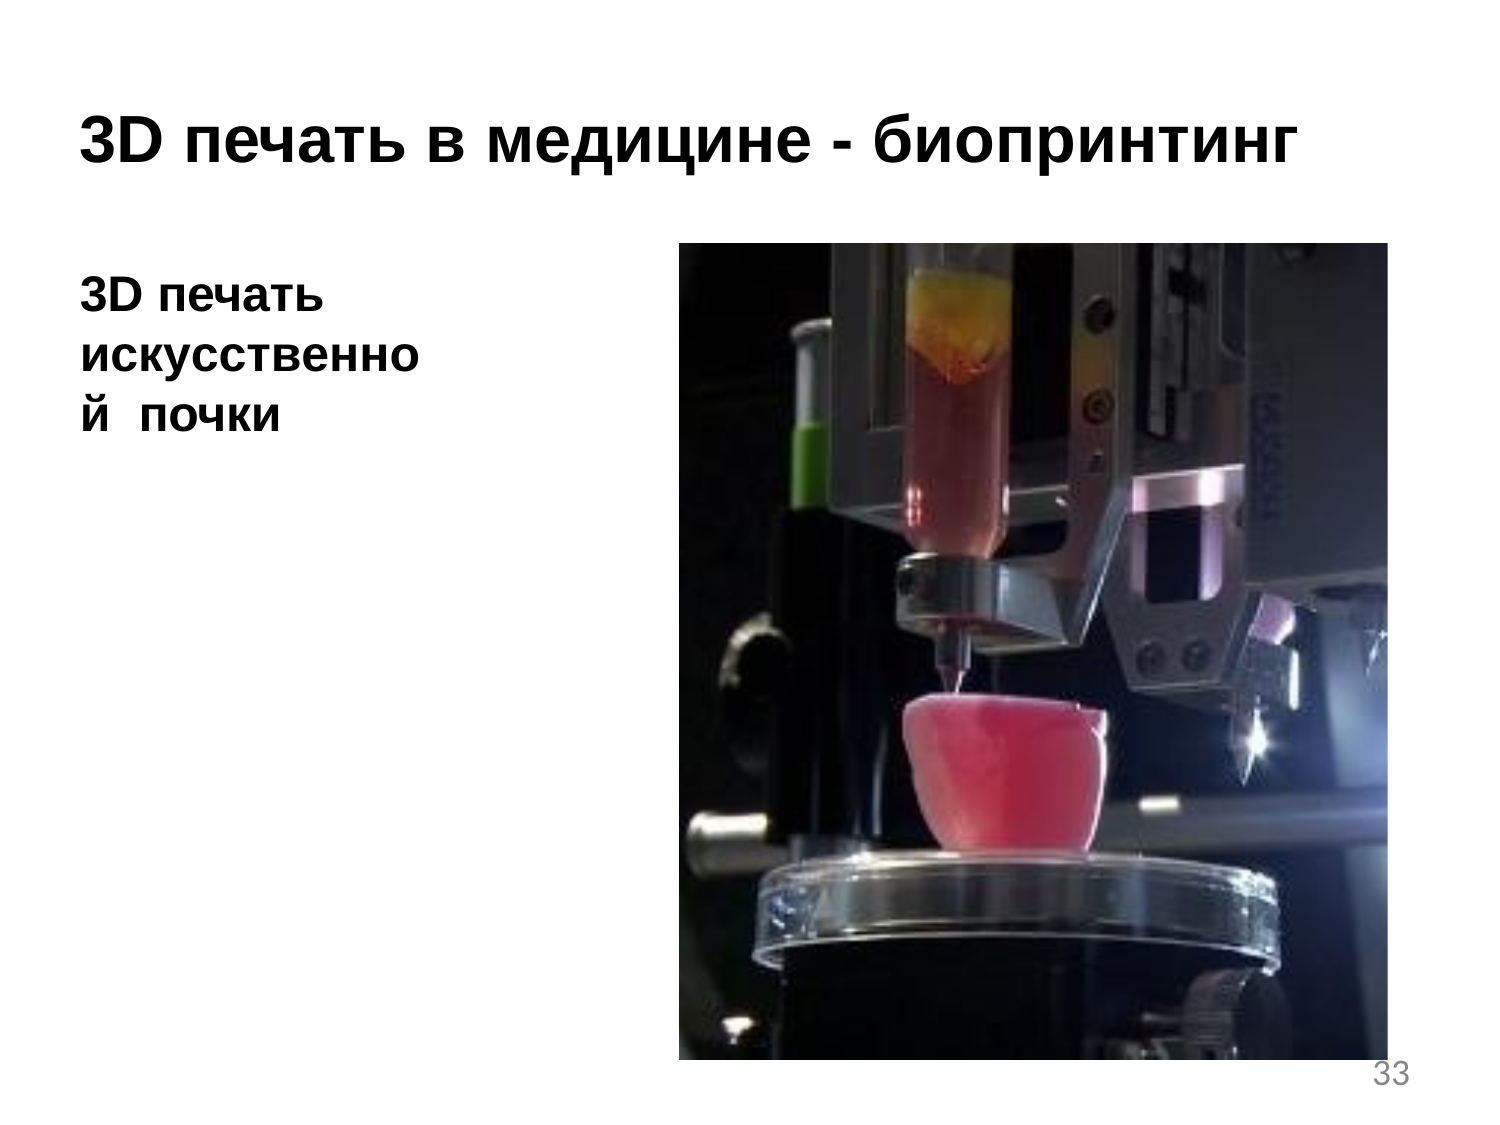

# 3D печать в медицине - биопринтинг

3D печать  искусственной  почки
33